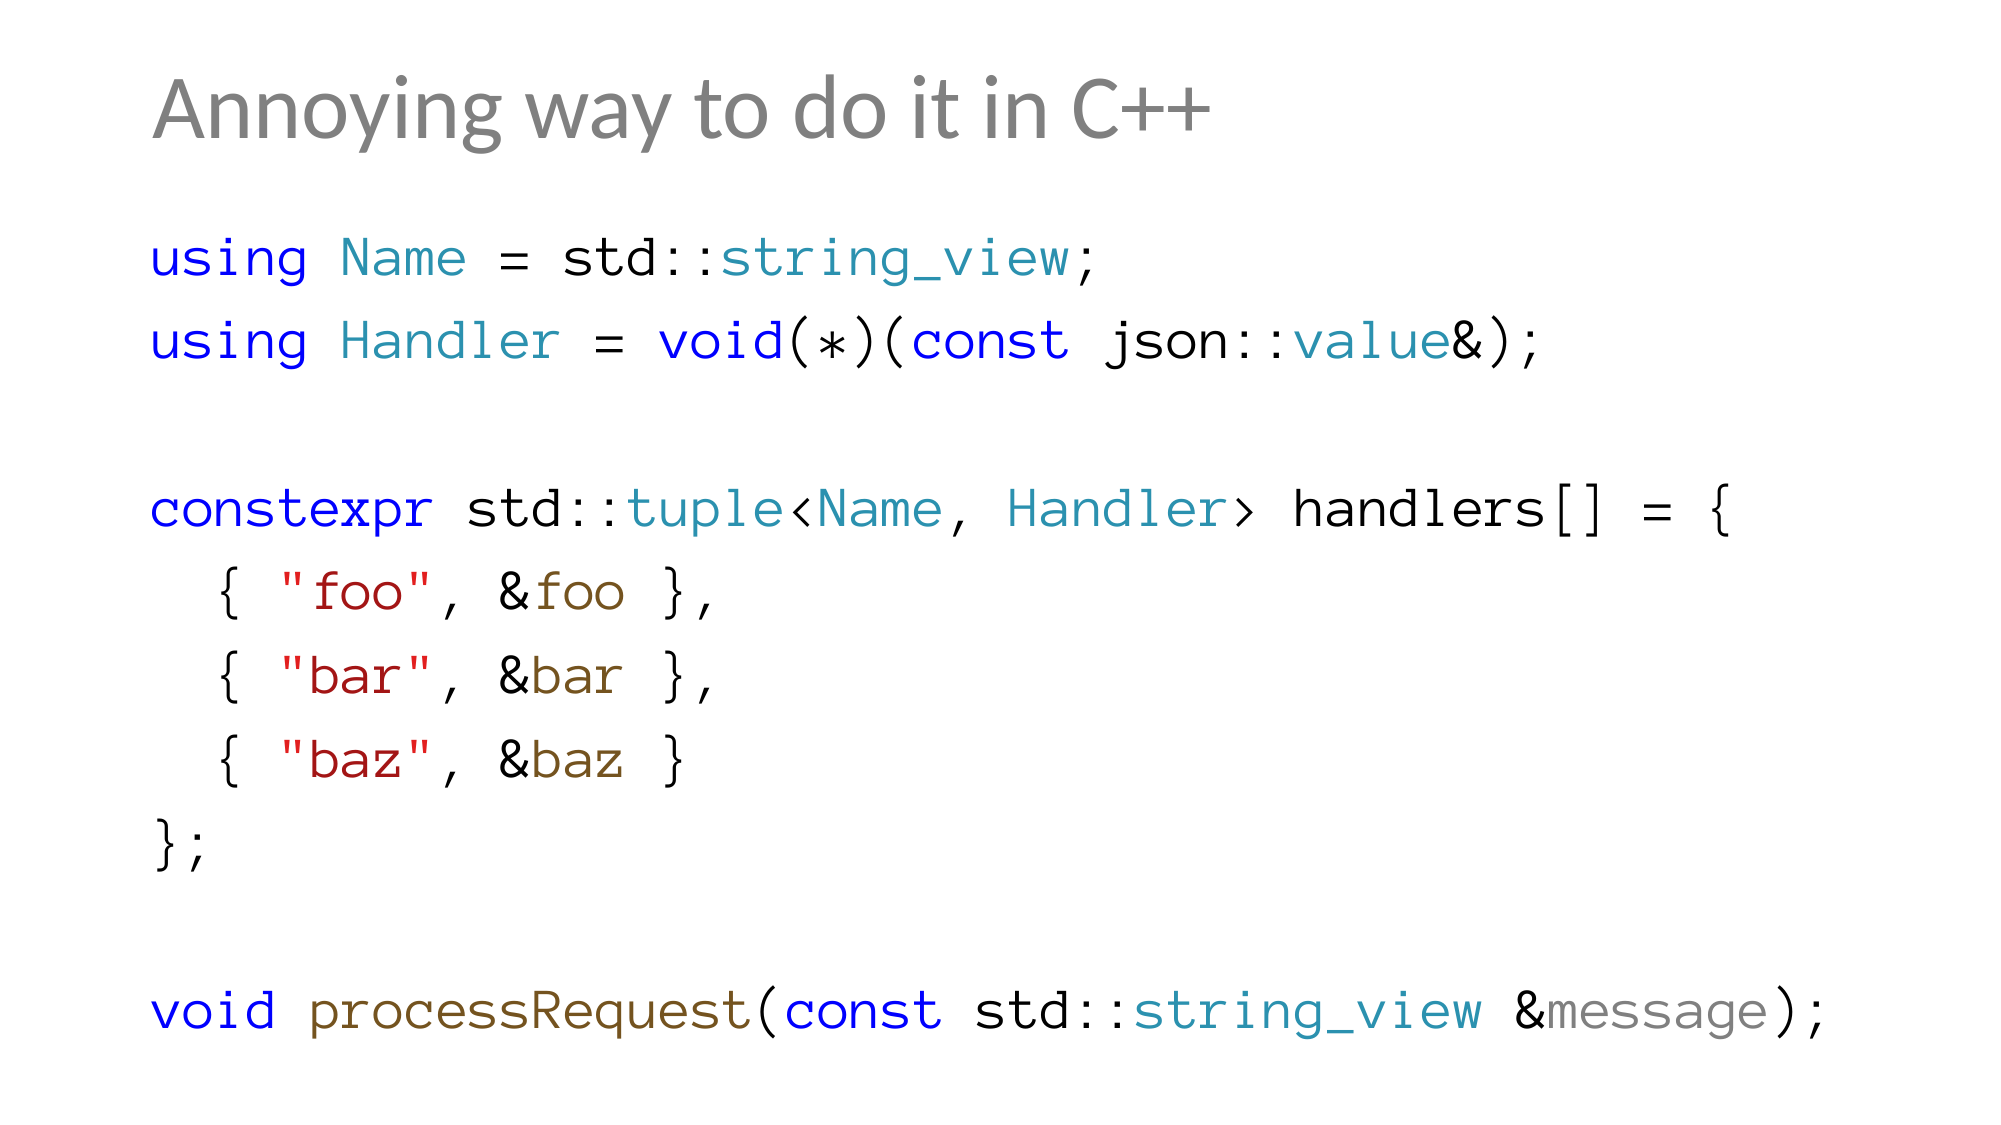

# Annoying way to do it in C++
using Name = std::string_view;
using Handler = void(*)(const json::value&);

constexpr std::tuple<Name, Handler> handlers[] = {
  { "foo", &foo },
  { "bar", &bar },
  { "baz", &baz }
};

void processRequest(const std::string_view &message);